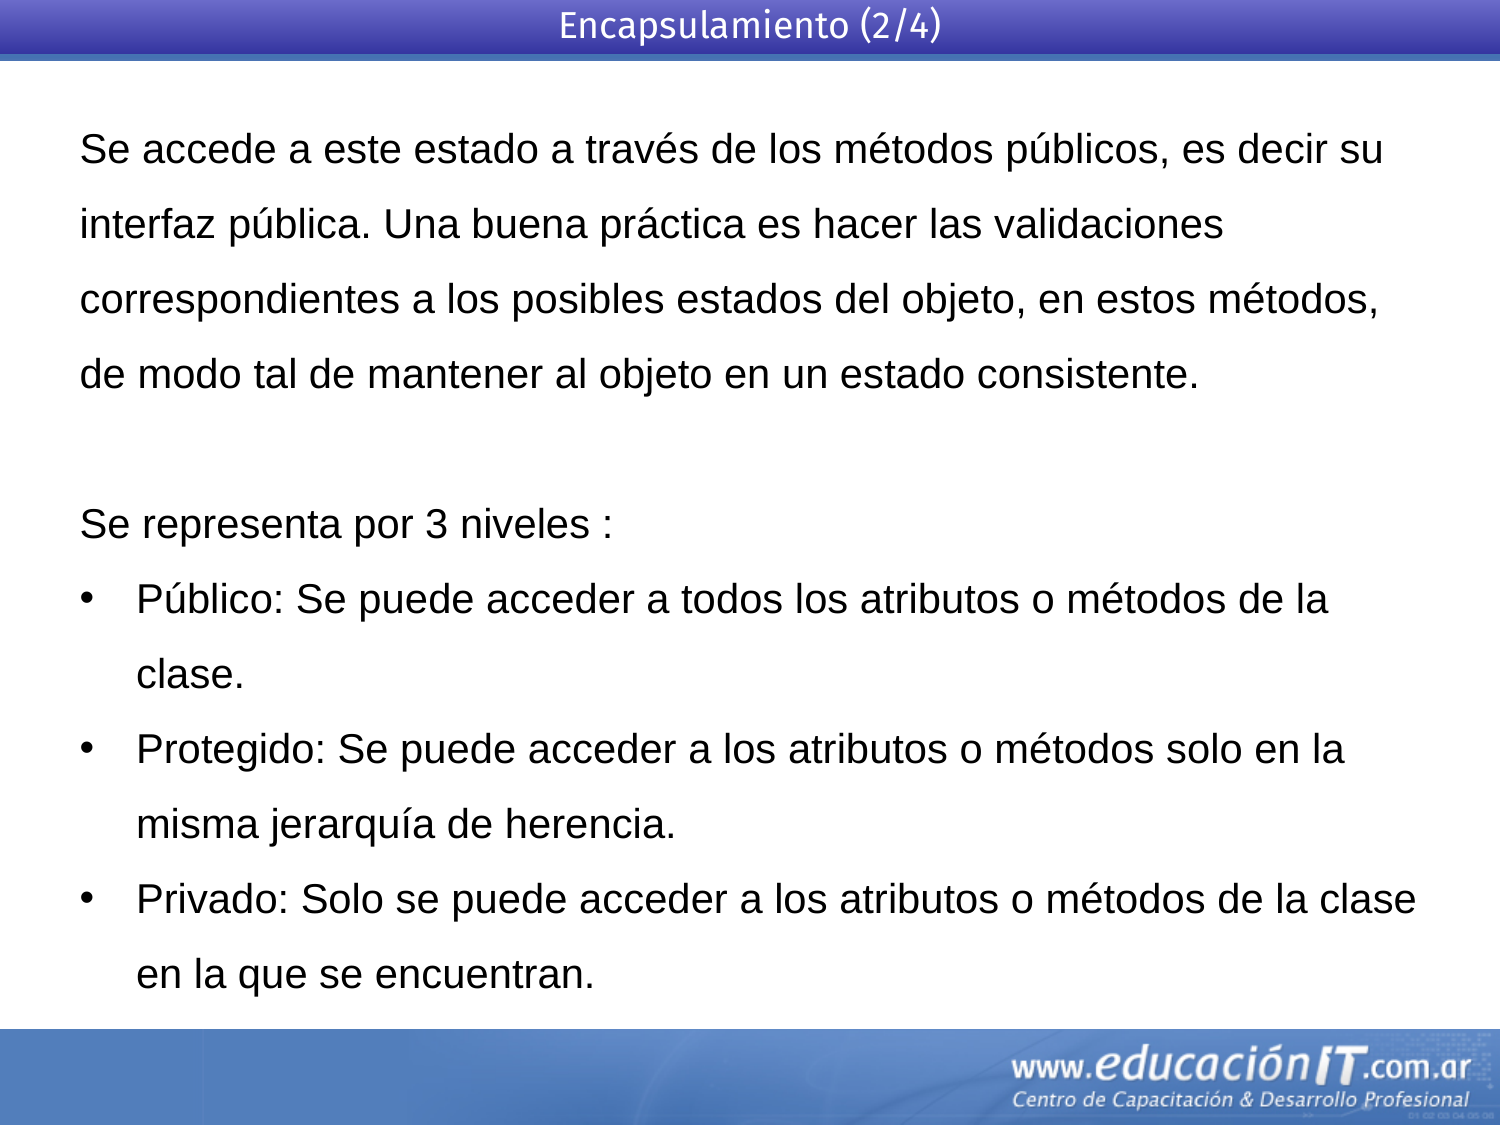

Encapsulamiento (2/4)
Se accede a este estado a través de los métodos públicos, es decir su interfaz pública. Una buena práctica es hacer las validaciones correspondientes a los posibles estados del objeto, en estos métodos, de modo tal de mantener al objeto en un estado consistente.

Se representa por 3 niveles :
Público: Se puede acceder a todos los atributos o métodos de la clase.
Protegido: Se puede acceder a los atributos o métodos solo en la misma jerarquía de herencia.
Privado: Solo se puede acceder a los atributos o métodos de la clase en la que se encuentran.